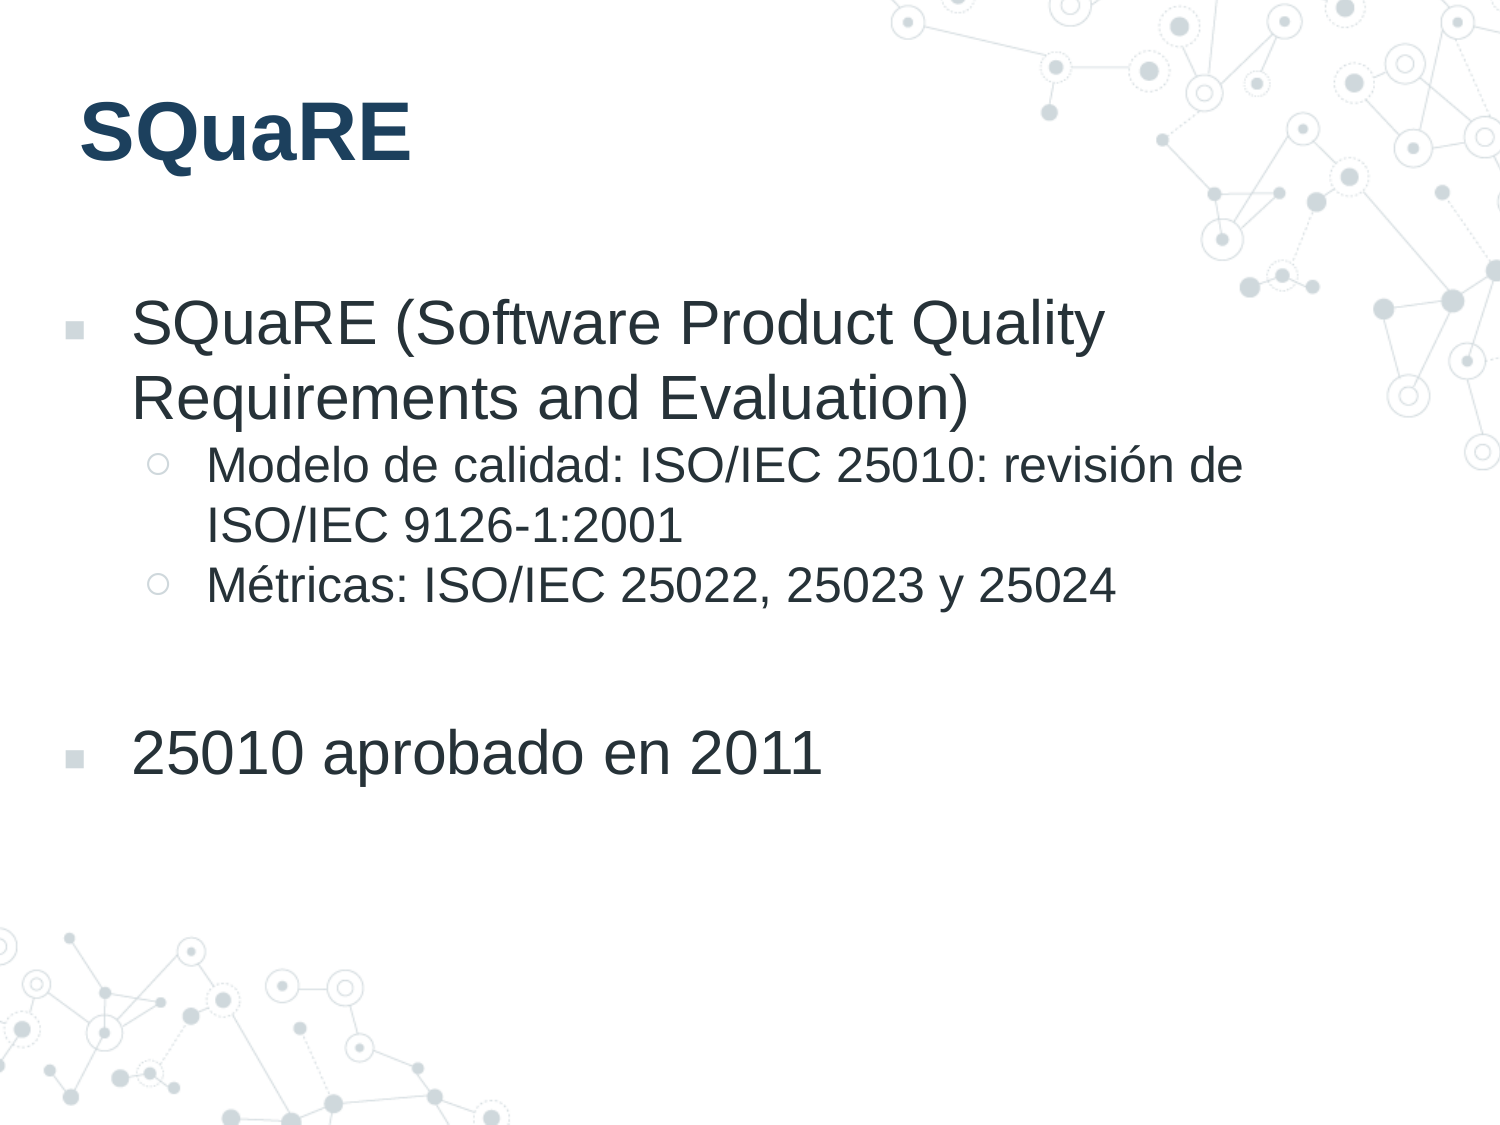

# SQuaRE
SQuaRE (Software Product Quality Requirements and Evaluation)
Modelo de calidad: ISO/IEC 25010: revisión de ISO/IEC 9126-1:2001
Métricas: ISO/IEC 25022, 25023 y 25024

25010 aprobado en 2011